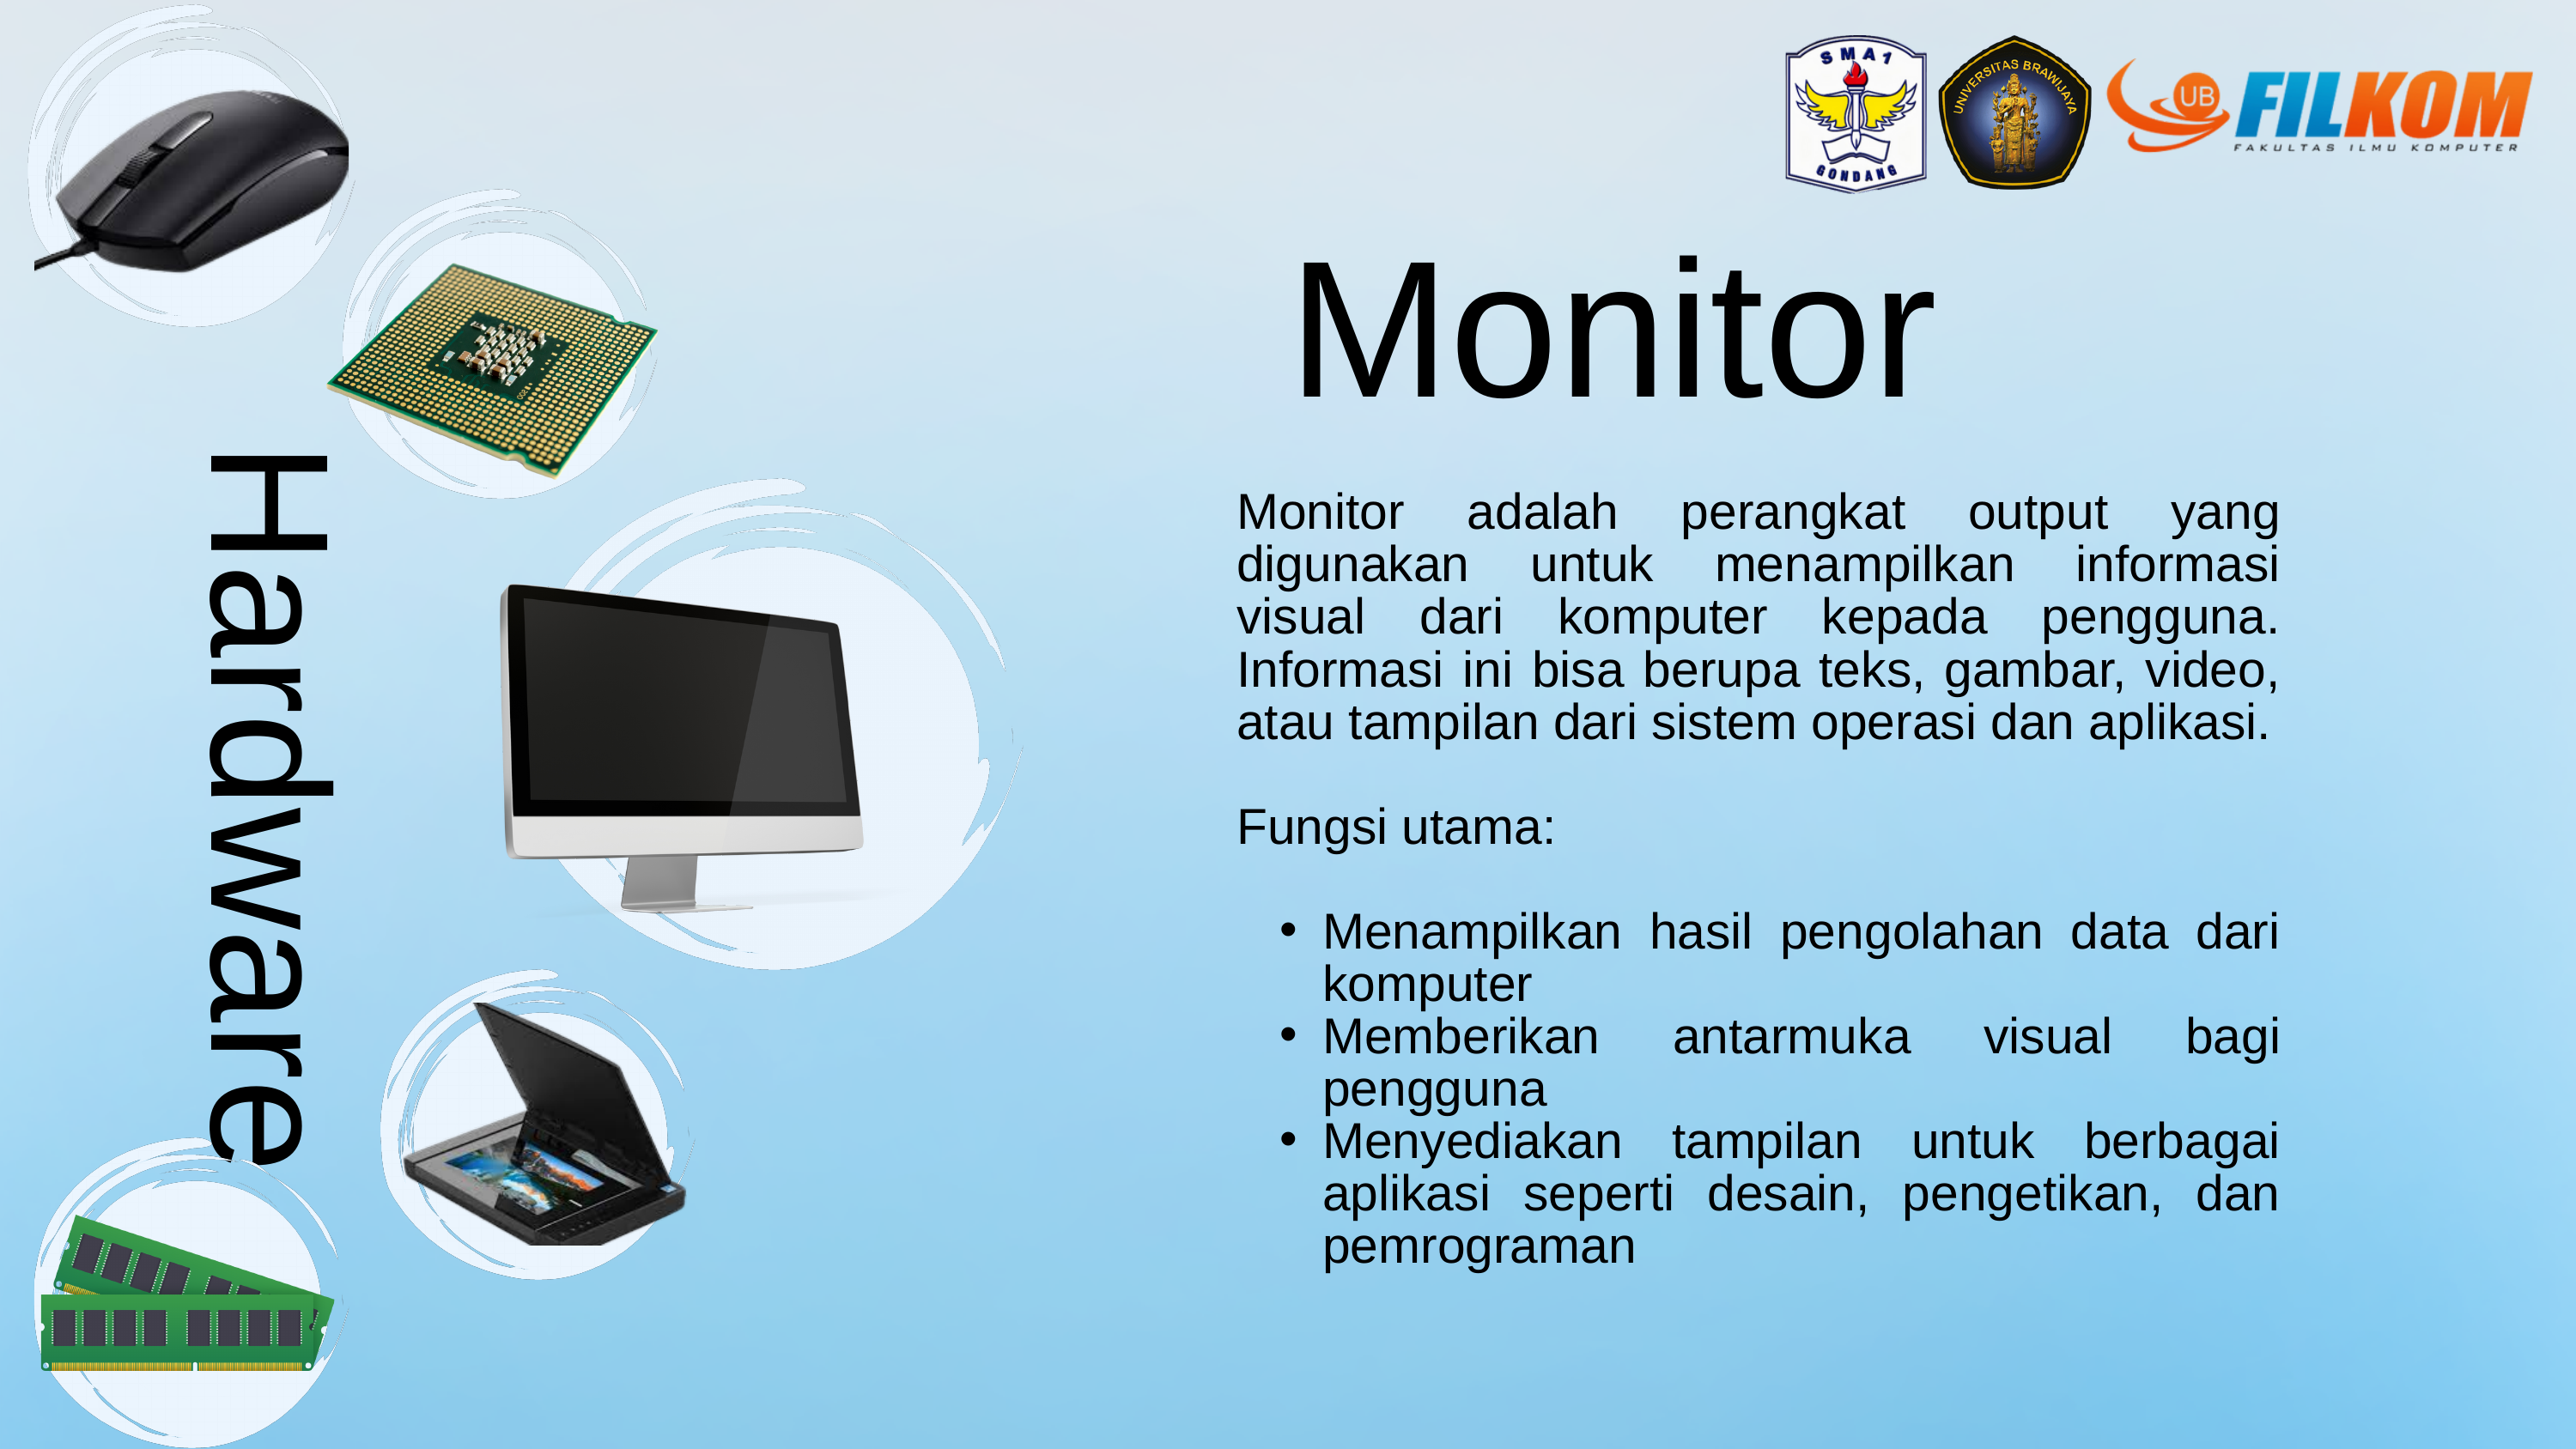

Monitor

Monitor adalah perangkat output yang digunakan untuk menampilkan informasi visual dari komputer kepada pengguna. Informasi ini bisa berupa teks, gambar, video, atau tampilan dari sistem operasi dan aplikasi.

Fungsi utama:

Menampilkan hasil pengolahan data dari komputer
Memberikan antarmuka visual bagi pengguna
Menyediakan tampilan untuk berbagai aplikasi seperti desain, pengetikan, dan pemrograman

Hardware